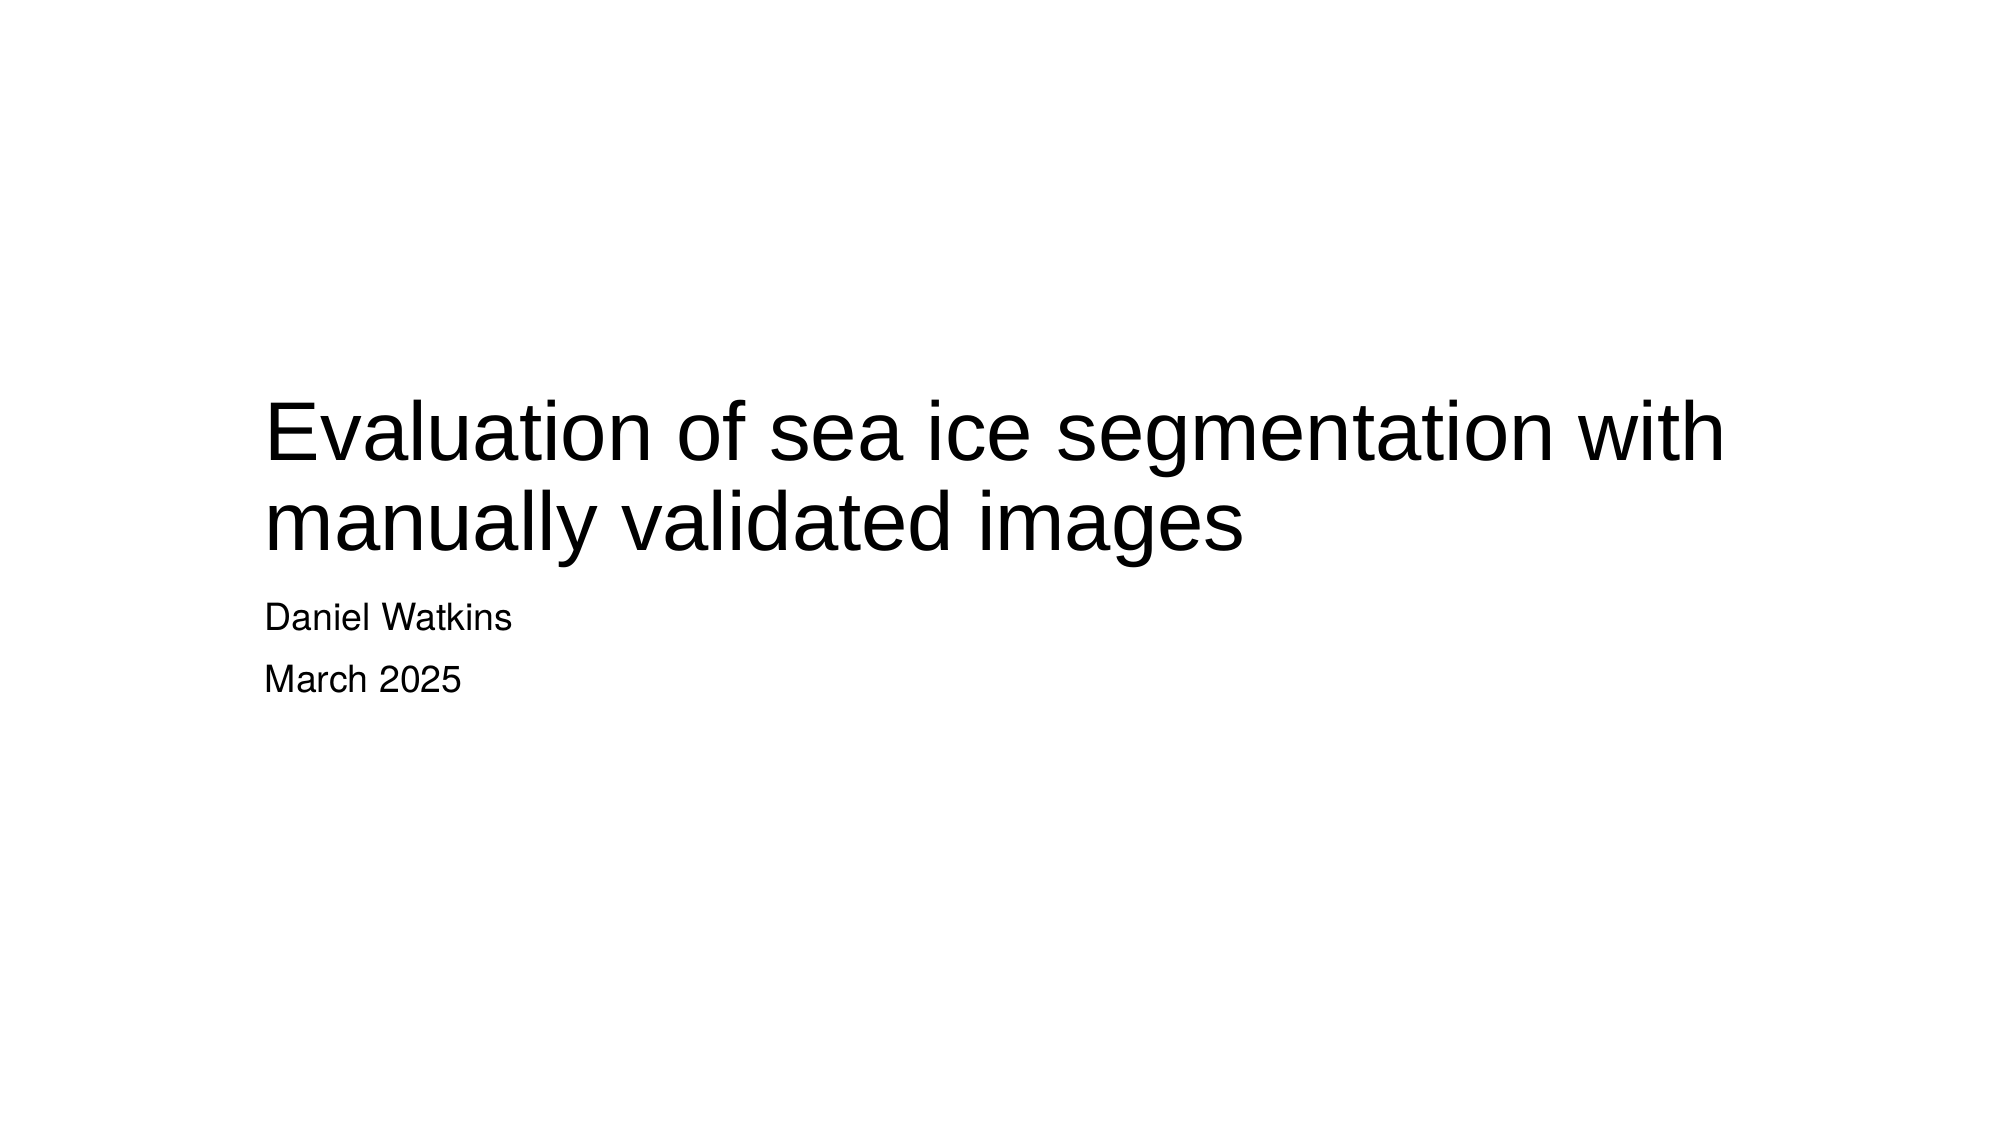

# Evaluation of sea ice segmentation with manually validated images
Daniel Watkins
March 2025